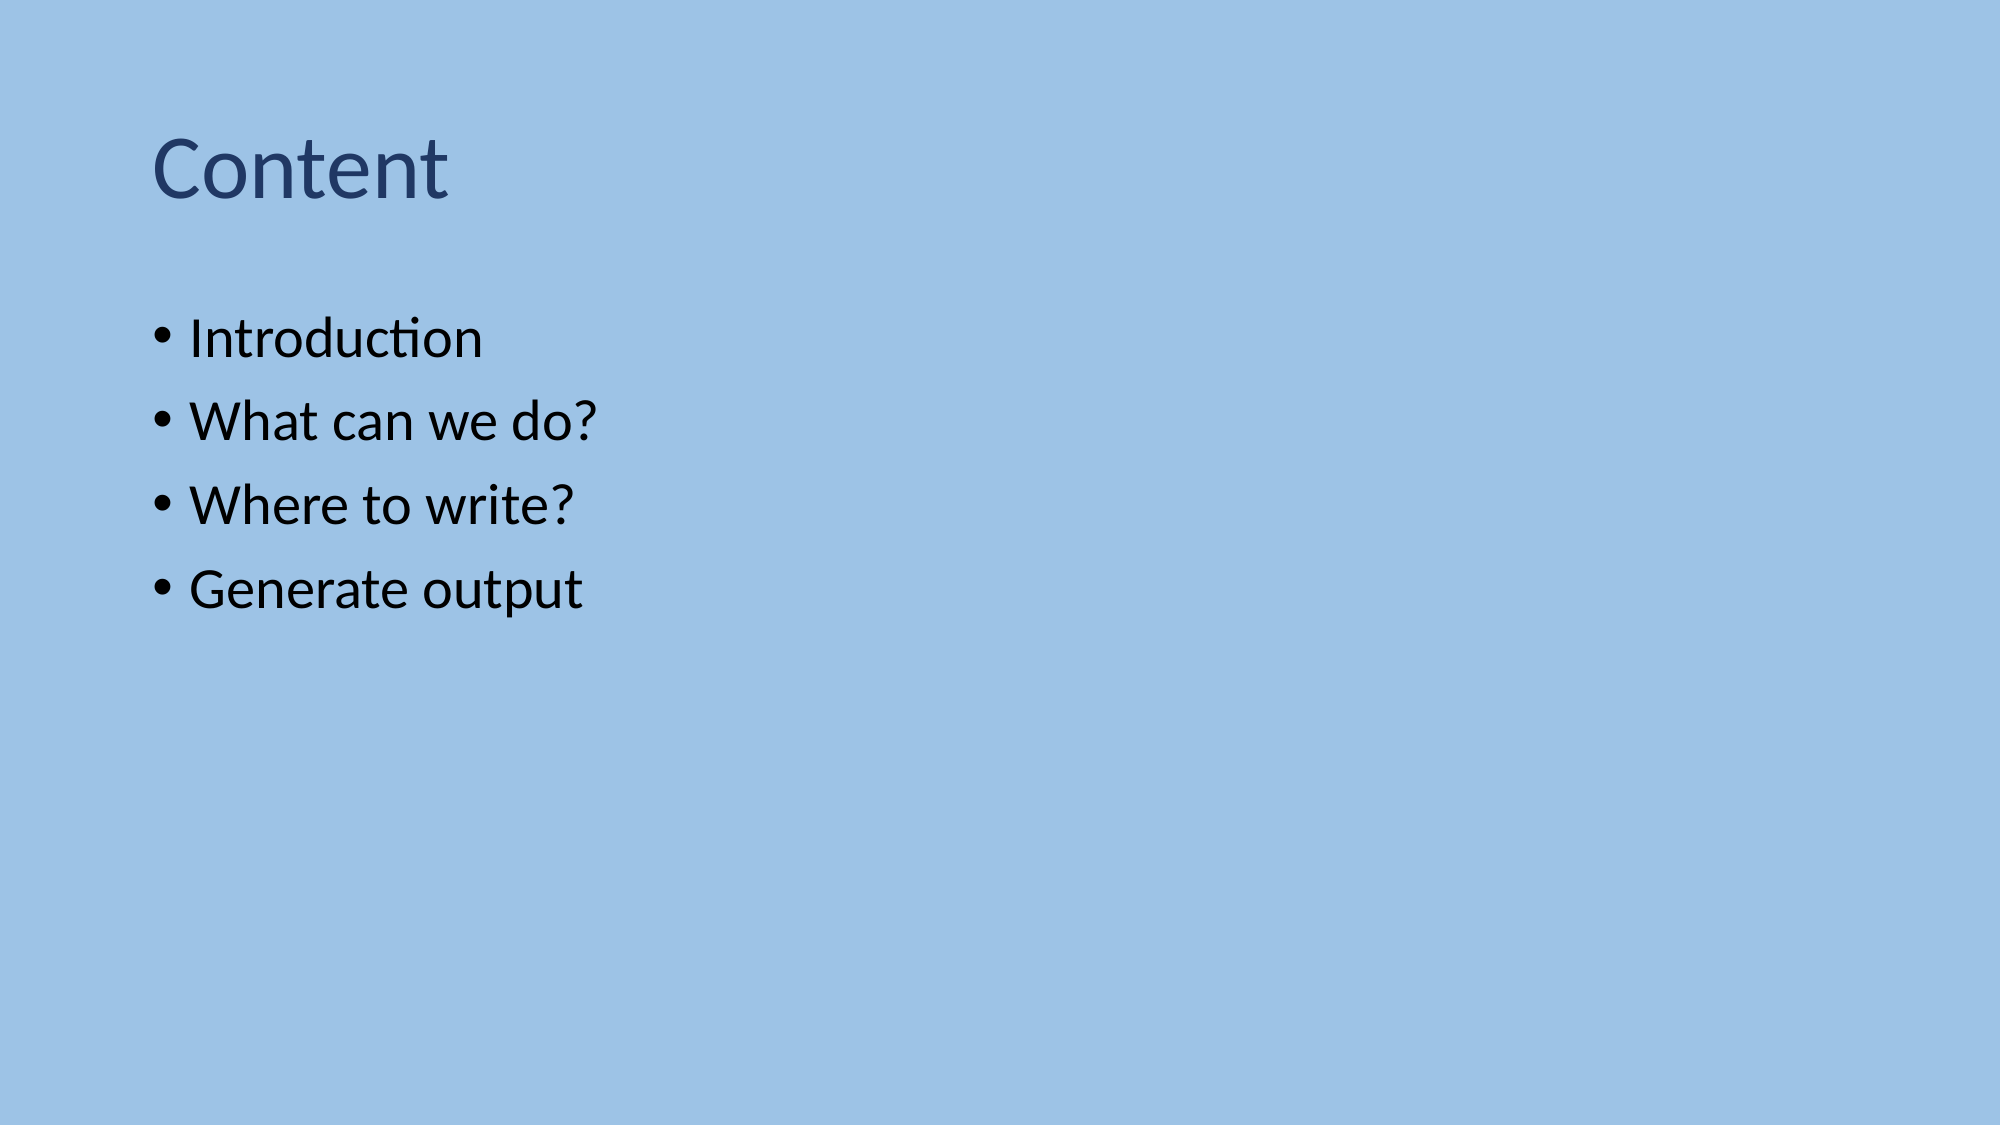

# Content
Introduction
What can we do?
Where to write?
Generate output